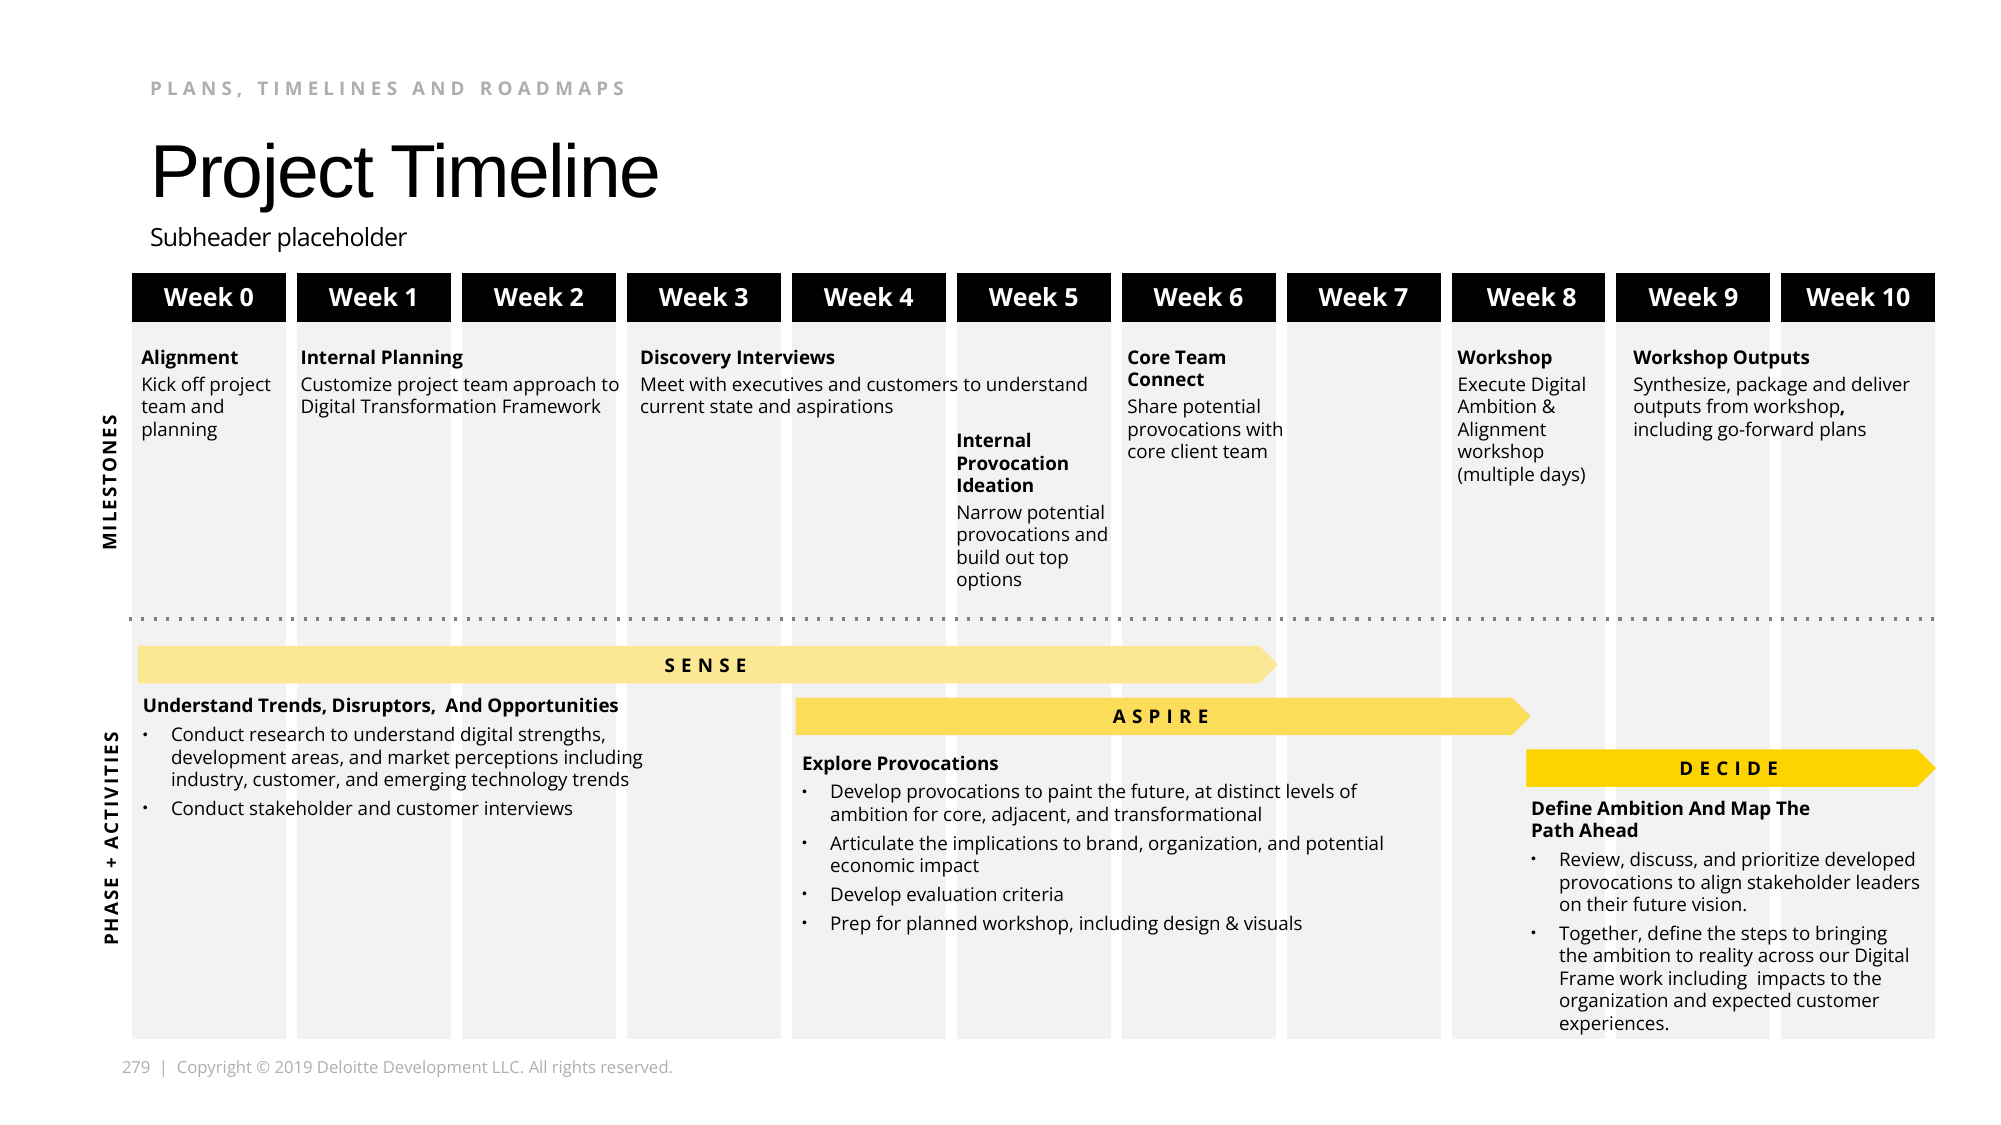

Plans, timelines and roadmaps
# Project Timeline
Subheader placeholder
| Week 0 | Week 1 | Week 2 | Week 3 | Week 4 | Week 5 | Week 6 | Week 7 | Week 8 | Week 9 | Week 10 |
| --- | --- | --- | --- | --- | --- | --- | --- | --- | --- | --- |
|  |  |  |  |  |  |  |  |  |  |  |
Alignment
Kick off project team and planning
Internal Planning
Customize project team approach to Digital Transformation Framework
Discovery Interviews
Meet with executives and customers to understand current state and aspirations
Core Team Connect
Share potential provocations with core client team
Workshop
Execute Digital Ambition & Alignment workshop (multiple days)
Workshop Outputs
Synthesize, package and deliver outputs from workshop, including go-forward plans

Internal Provocation Ideation
Narrow potential provocations and build out top options
MILESTONES
SENSE
Understand Trends, Disruptors,  And Opportunities
Conduct research to understand digital strengths, development areas, and market perceptions including industry, customer, and emerging technology trends
Conduct stakeholder and customer interviews
ASPIRE
DECIDE
Explore Provocations
Develop provocations to paint the future, at distinct levels of ambition for core, adjacent, and transformational
Articulate the implications to brand, organization, and potential  economic impact
Develop evaluation criteria
Prep for planned workshop, including design & visuals
Define Ambition And Map The
Path Ahead
Review, discuss, and prioritize developed provocations to align stakeholder leaders on their future vision.
Together, define the steps to bringing the ambition to reality across our Digital Frame work including  impacts to the organization and expected customer experiences.
PHASE + ACTIVITIES